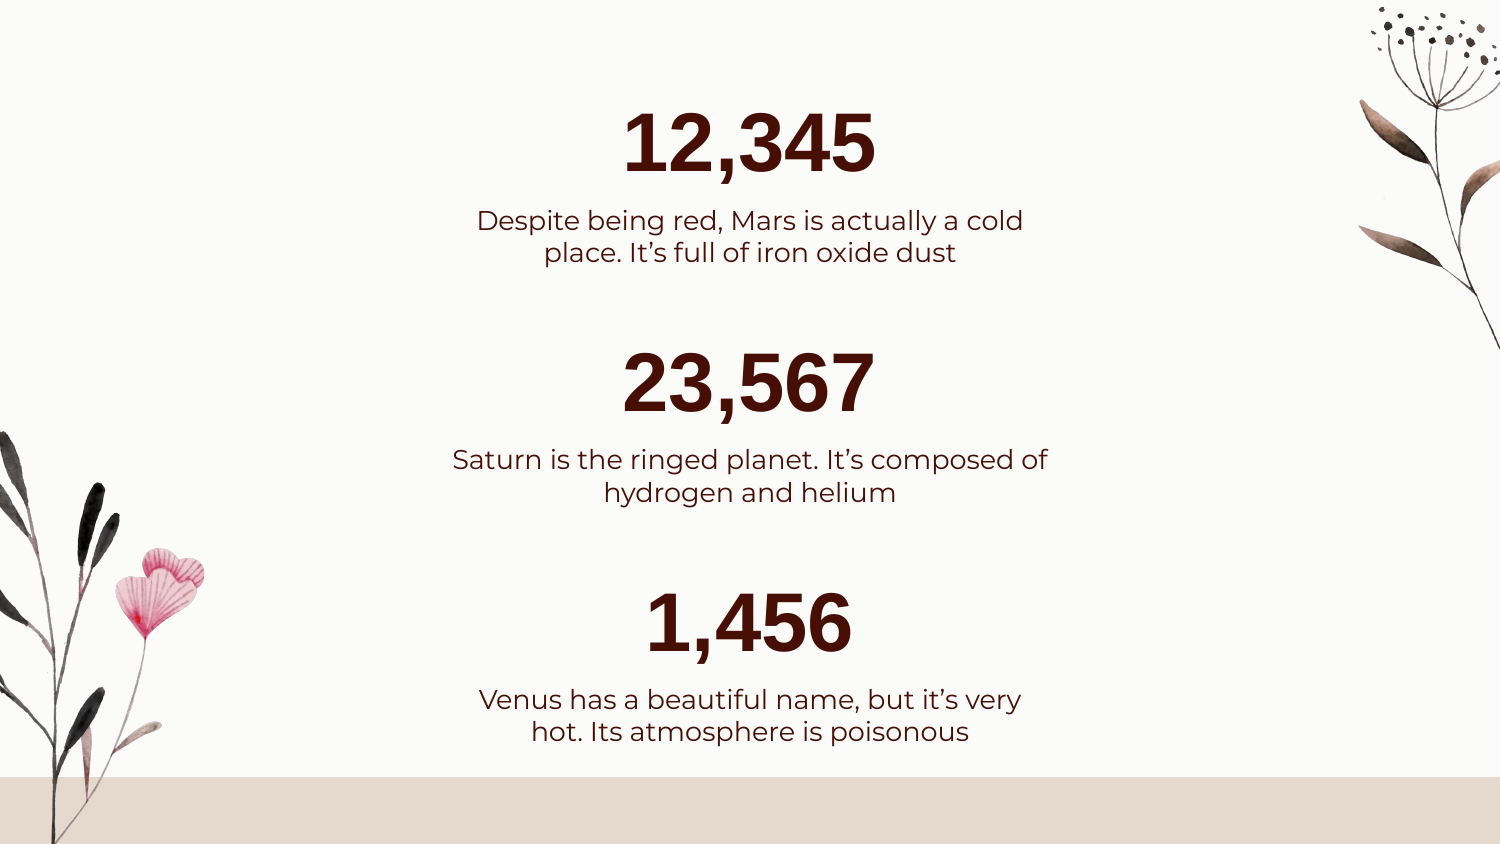

# 12,345
Despite being red, Mars is actually a cold place. It’s full of iron oxide dust

23,567
Saturn is the ringed planet. It’s composed of hydrogen and helium

1,456
Venus has a beautiful name, but it’s very hot. Its atmosphere is poisonous